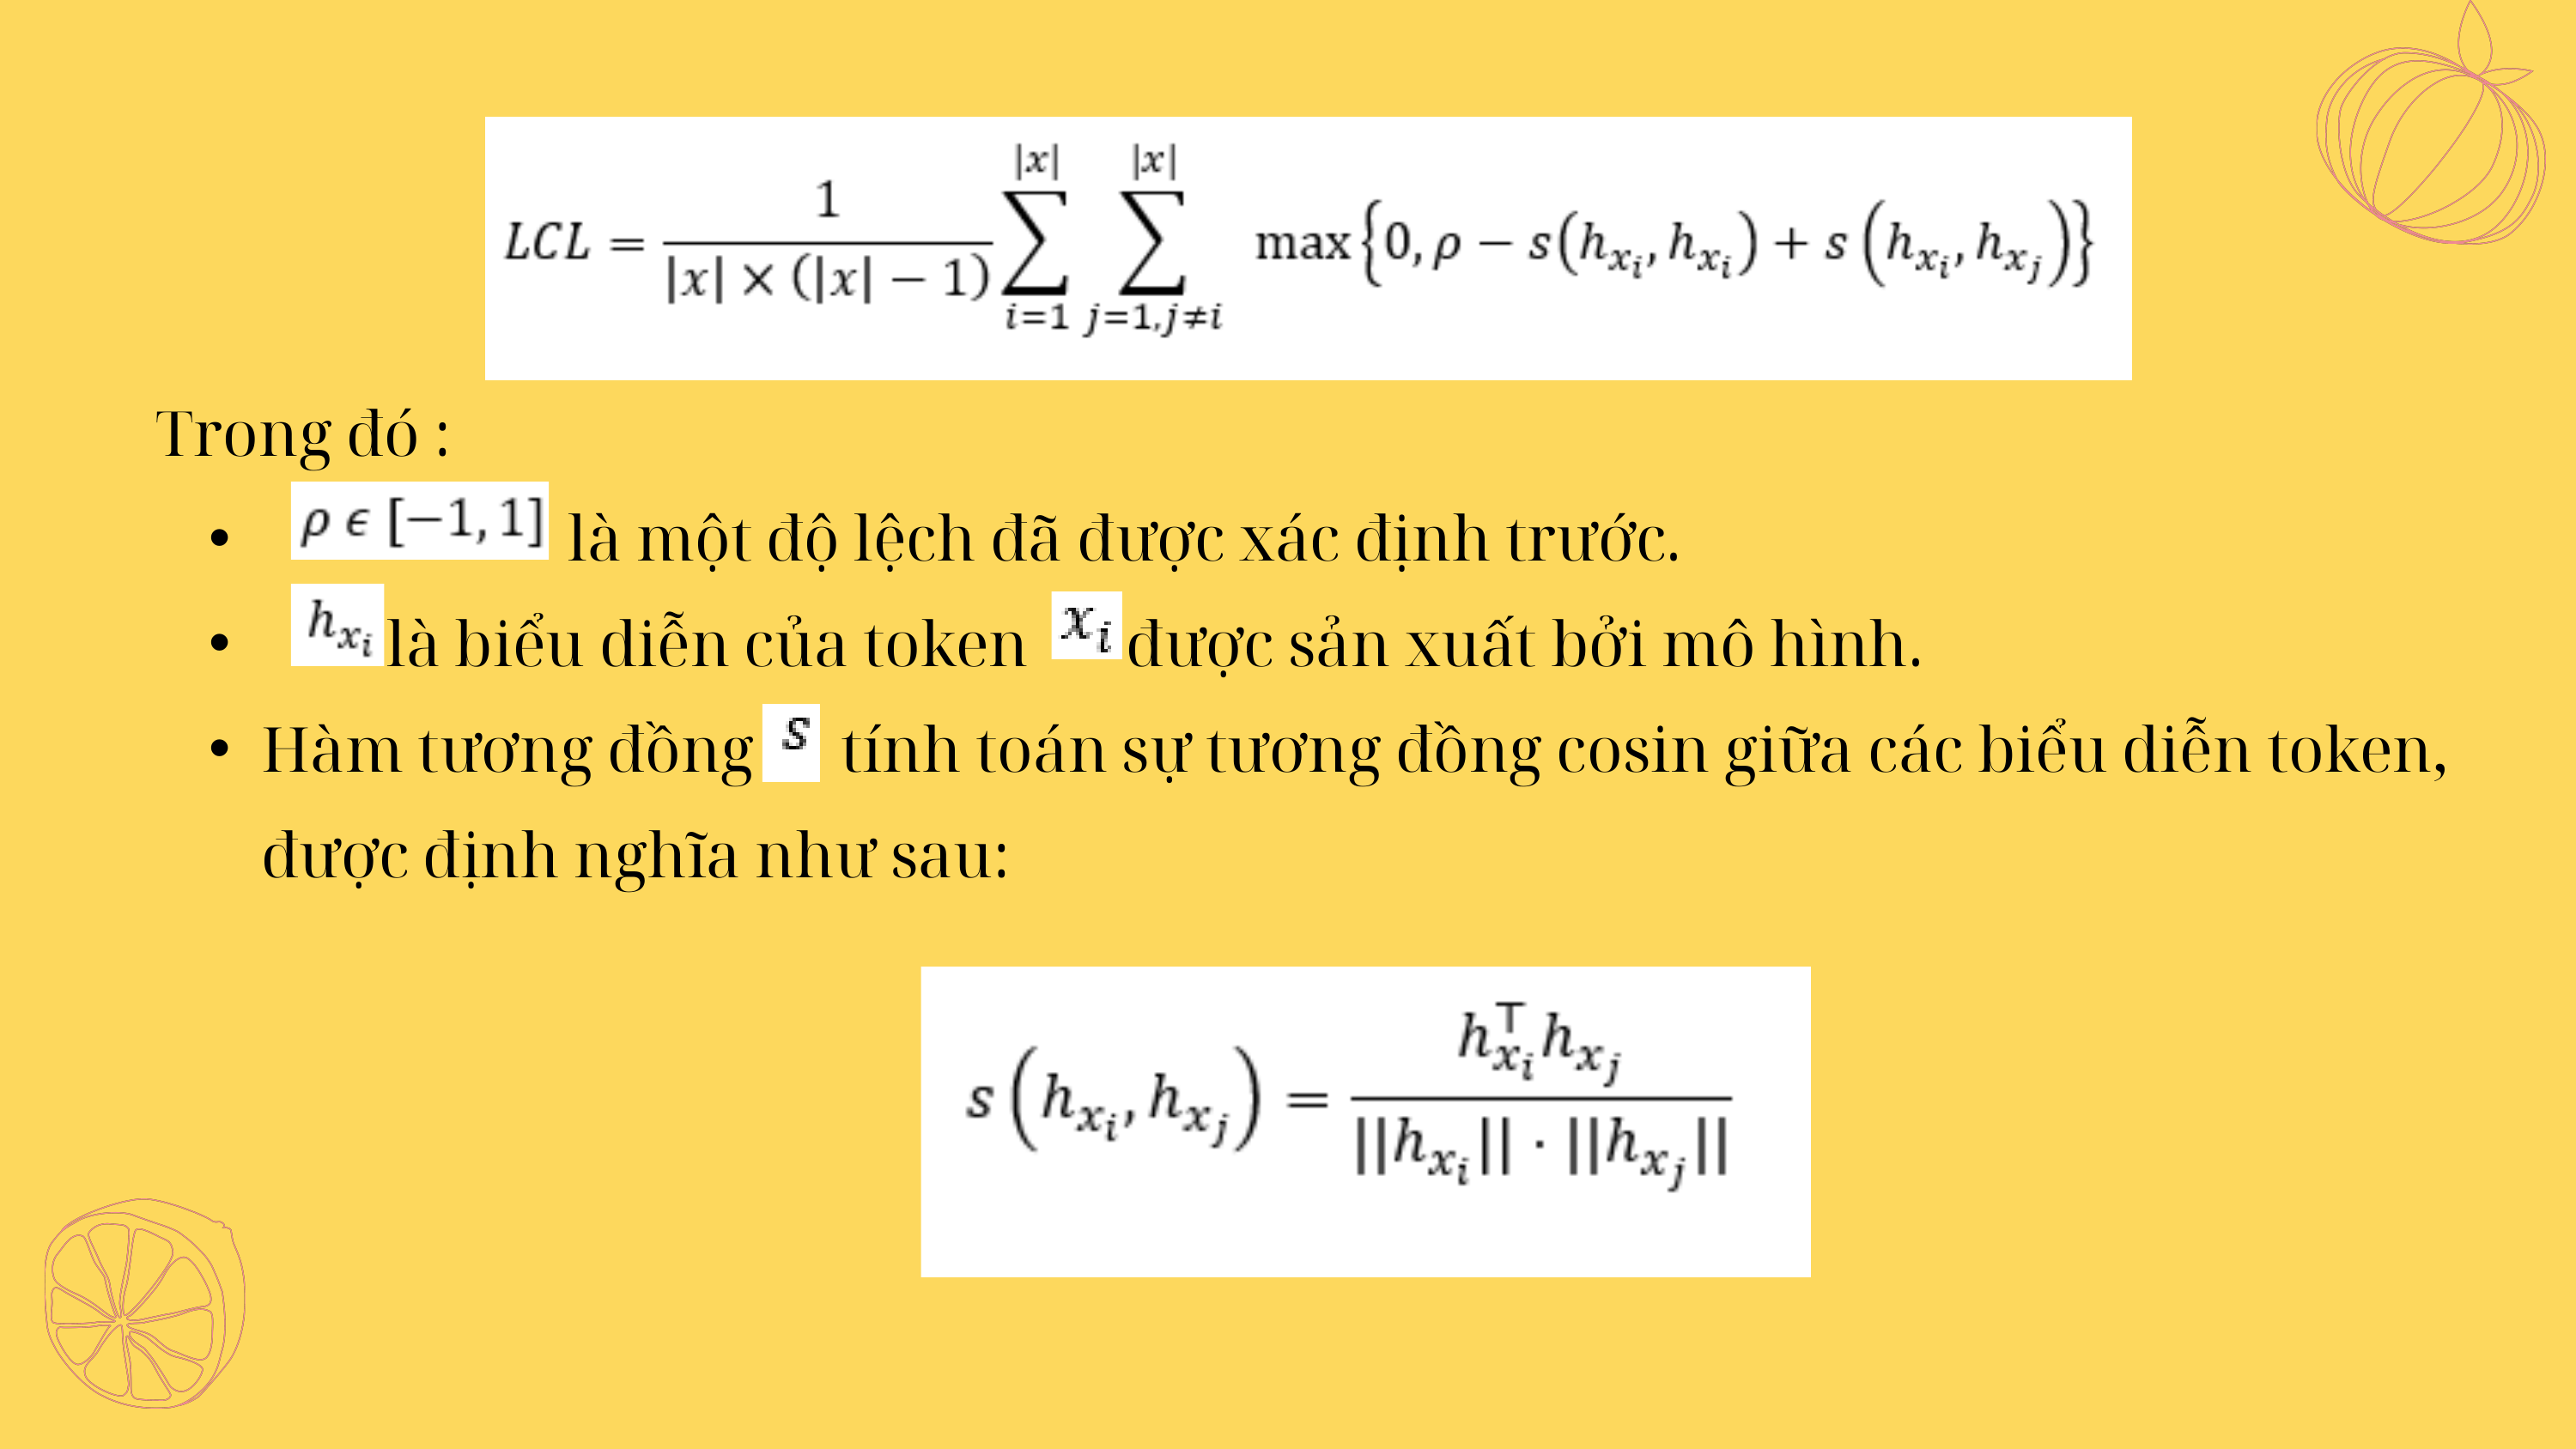

Trong đó :
                      là một độ lệch đã được xác định trước.
         là biểu diễn của token       được sản xuất bởi mô hình.
Hàm tương đồng     tính toán sự tương đồng cosin giữa các biểu diễn token, được định nghĩa như sau: